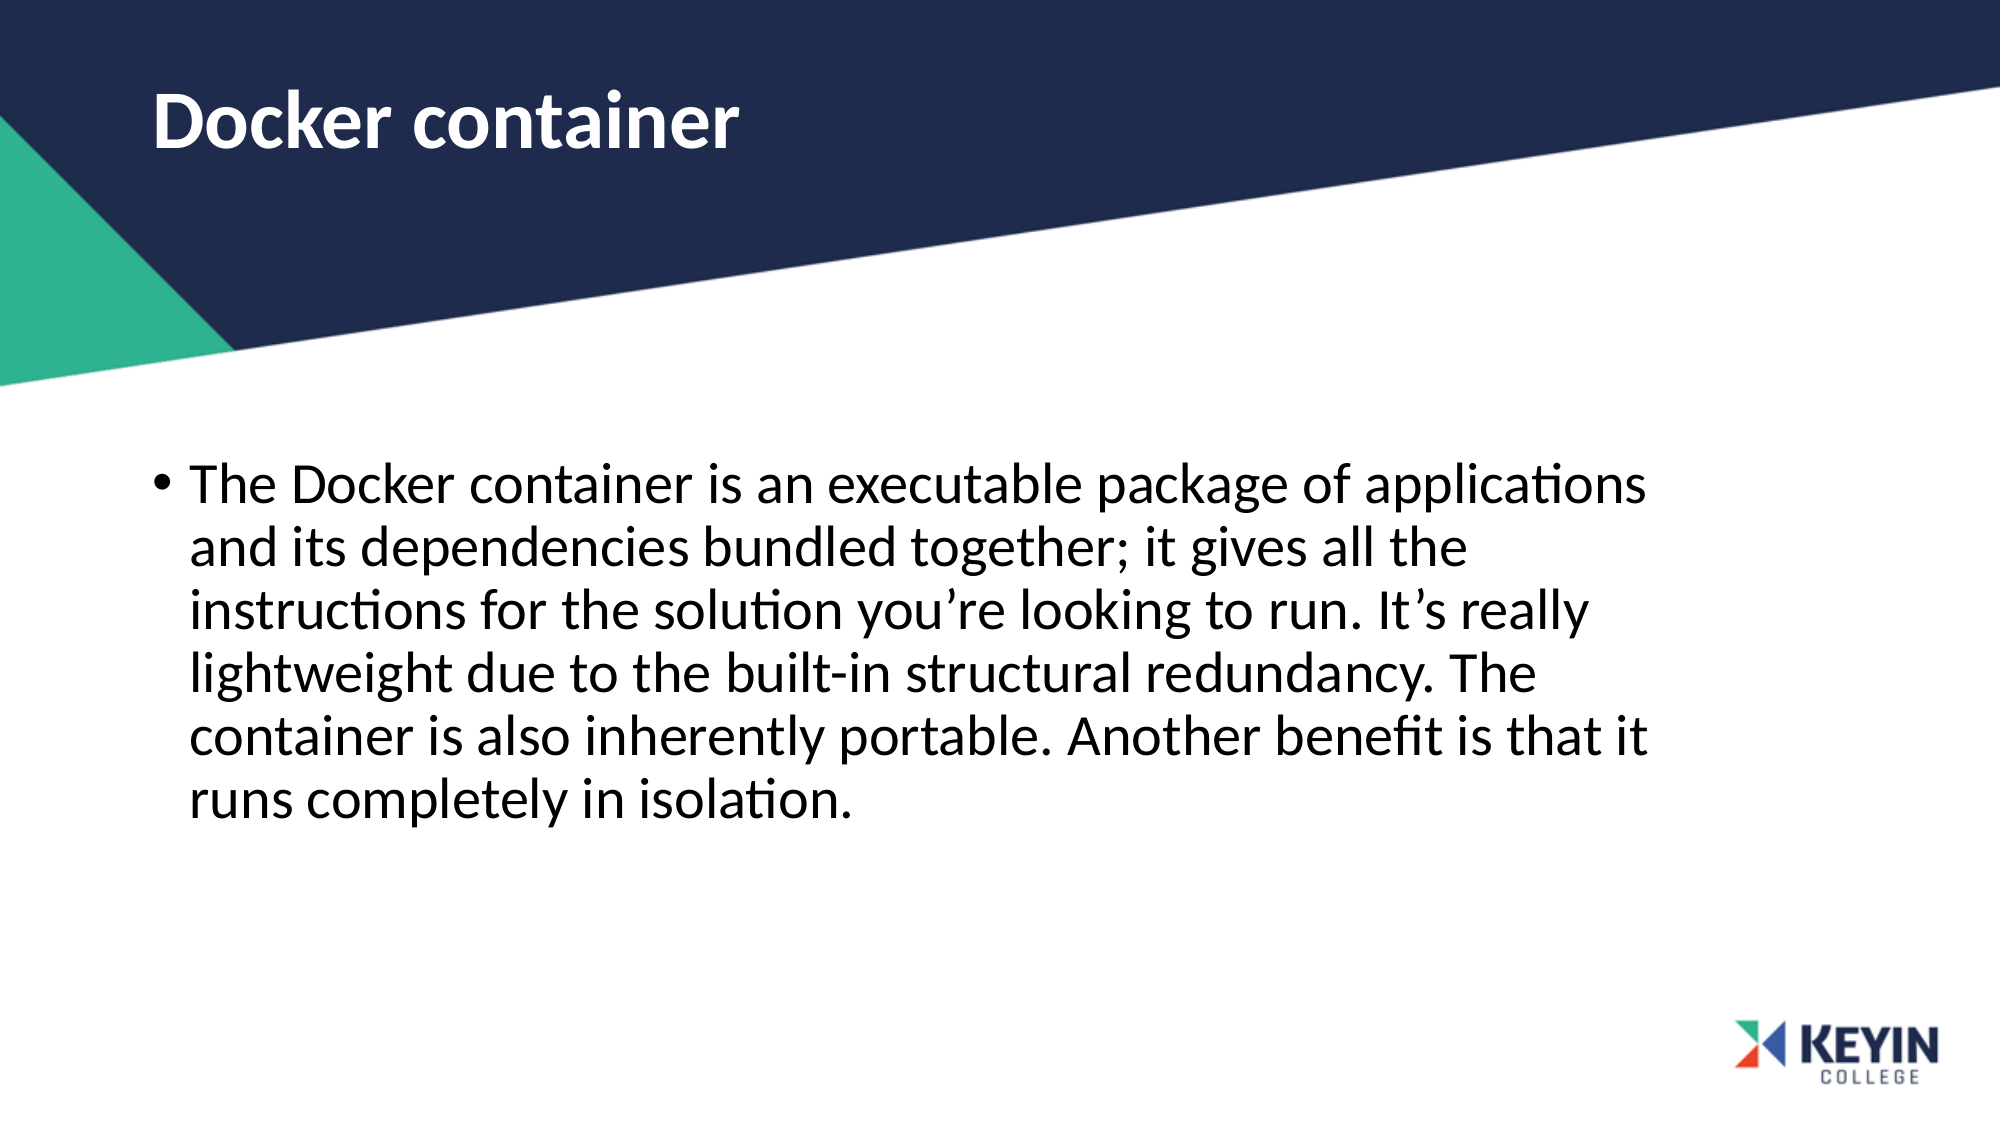

# Docker container
The Docker container is an executable package of applications and its dependencies bundled together; it gives all the instructions for the solution you’re looking to run. It’s really lightweight due to the built-in structural redundancy. The container is also inherently portable. Another benefit is that it runs completely in isolation.